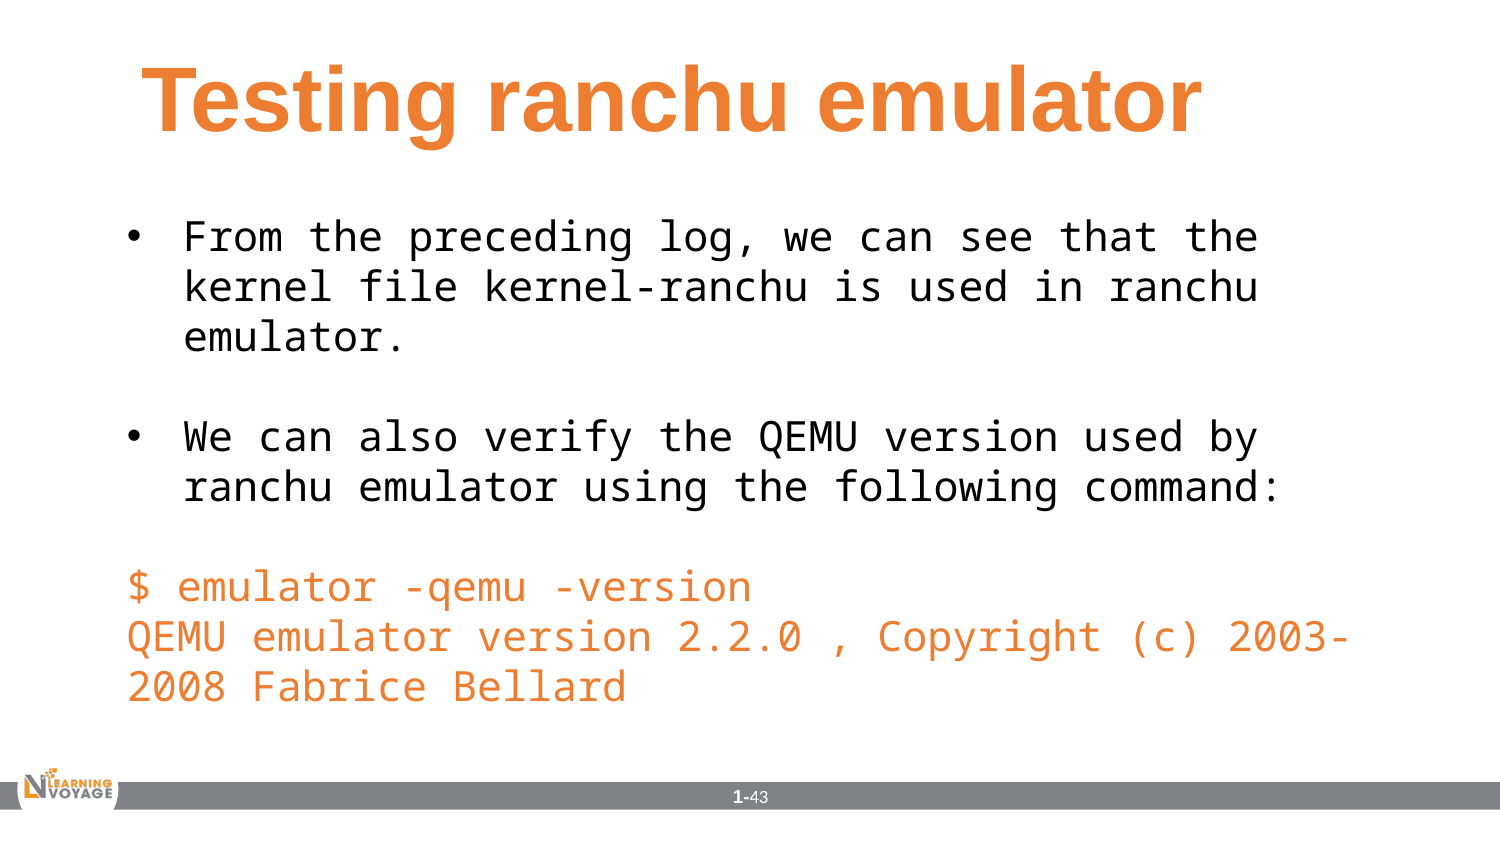

Testing ranchu emulator
From the preceding log, we can see that the kernel file kernel-ranchu is used in ranchu emulator.

We can also verify the QEMU version used by ranchu emulator using the following command:

$ emulator -qemu -version
QEMU emulator version 2.2.0 , Copyright (c) 2003-2008 Fabrice Bellard
1-43